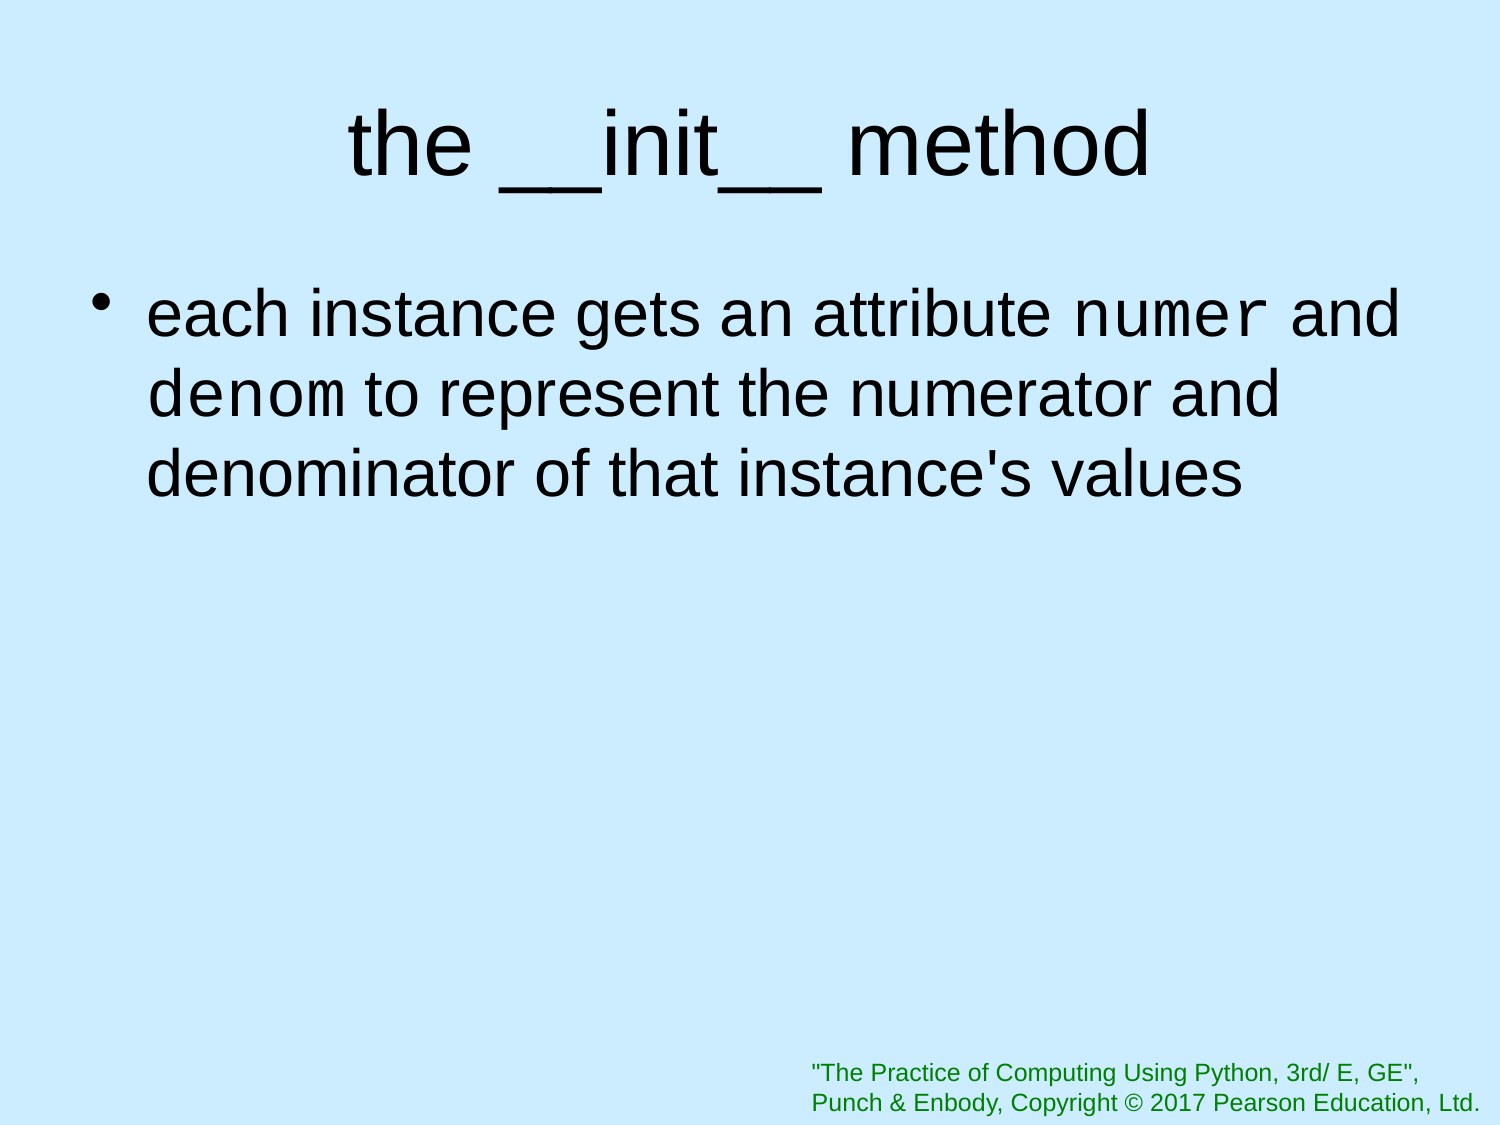

# the __init__ method
each instance gets an attribute numer and denom to represent the numerator and denominator of that instance's values